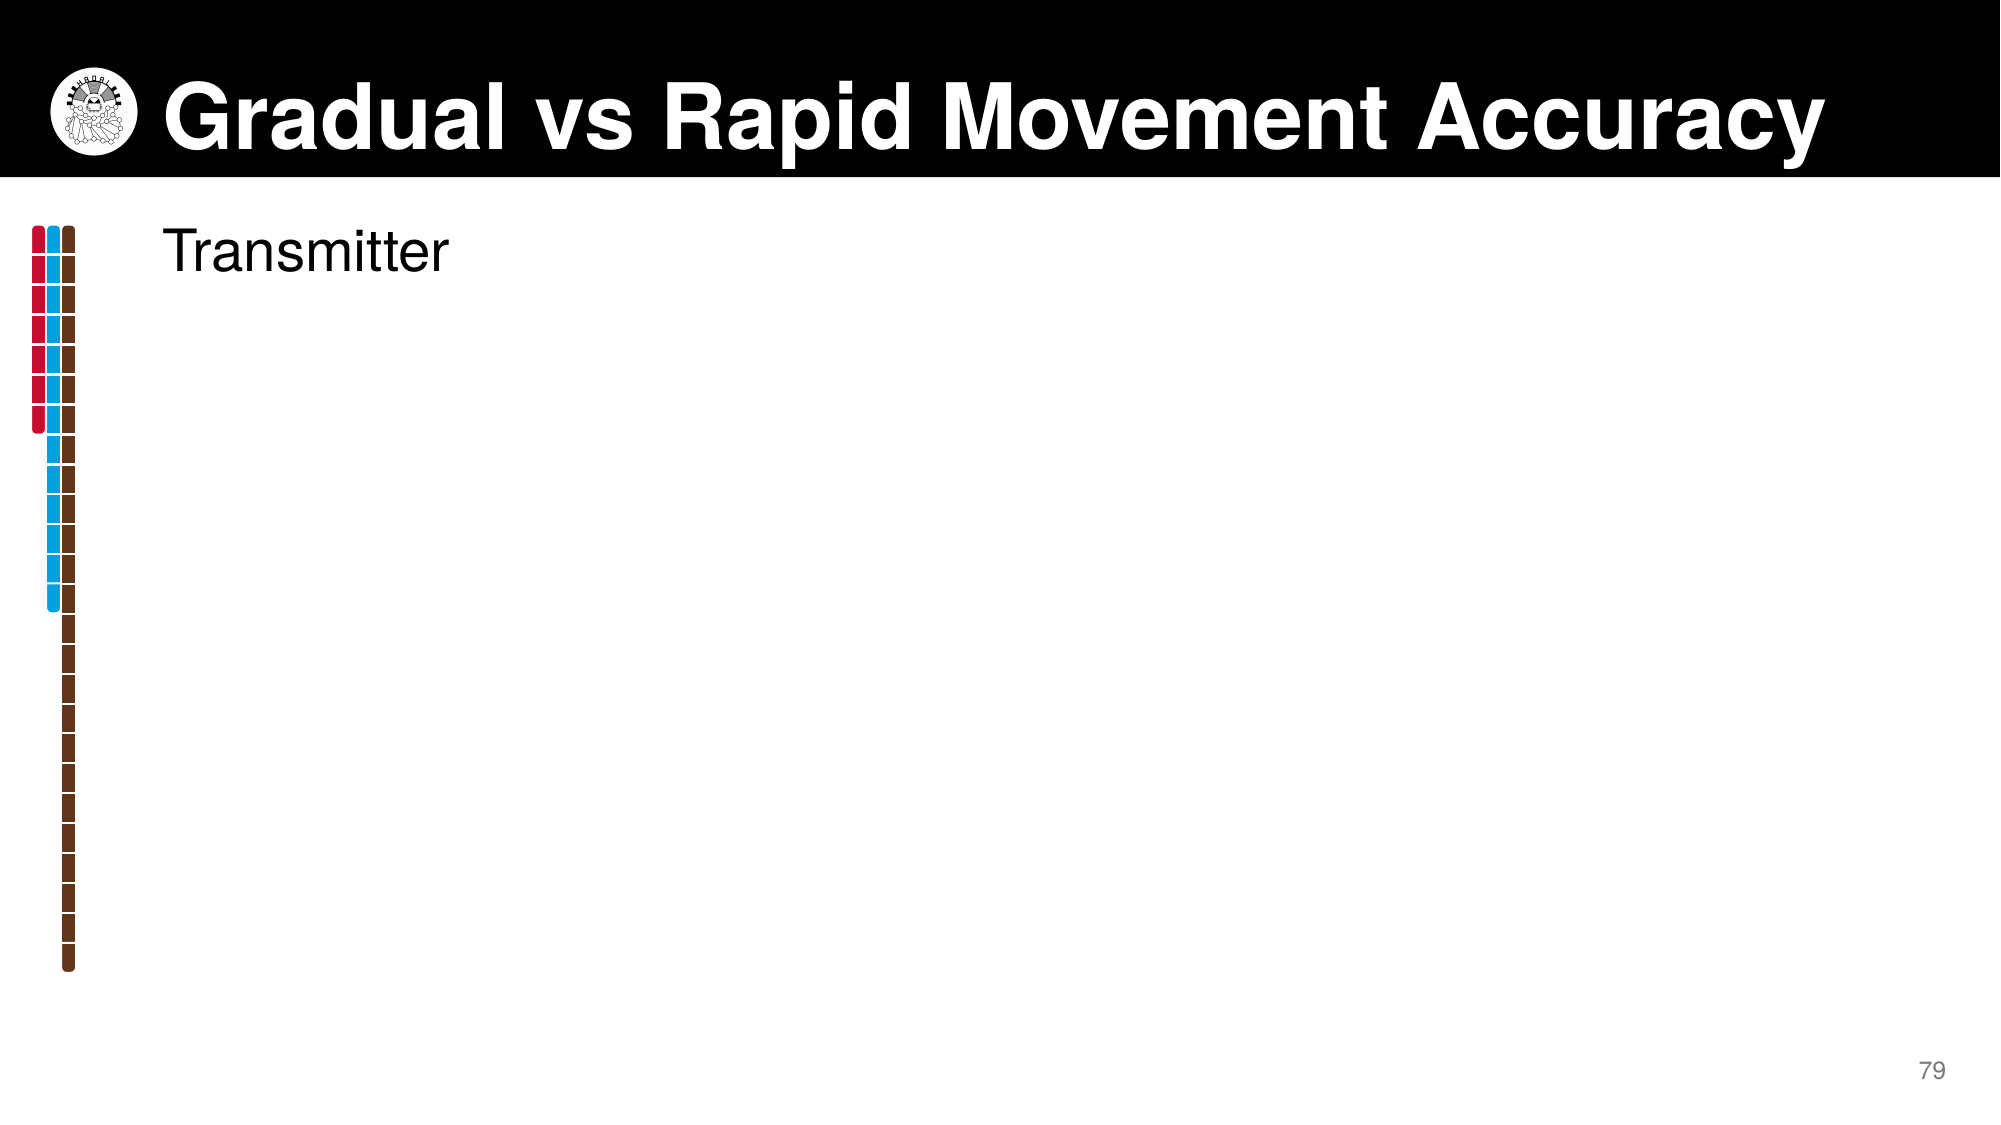

# Gradual vs Rapid Movement Accuracy
Transmitter

79